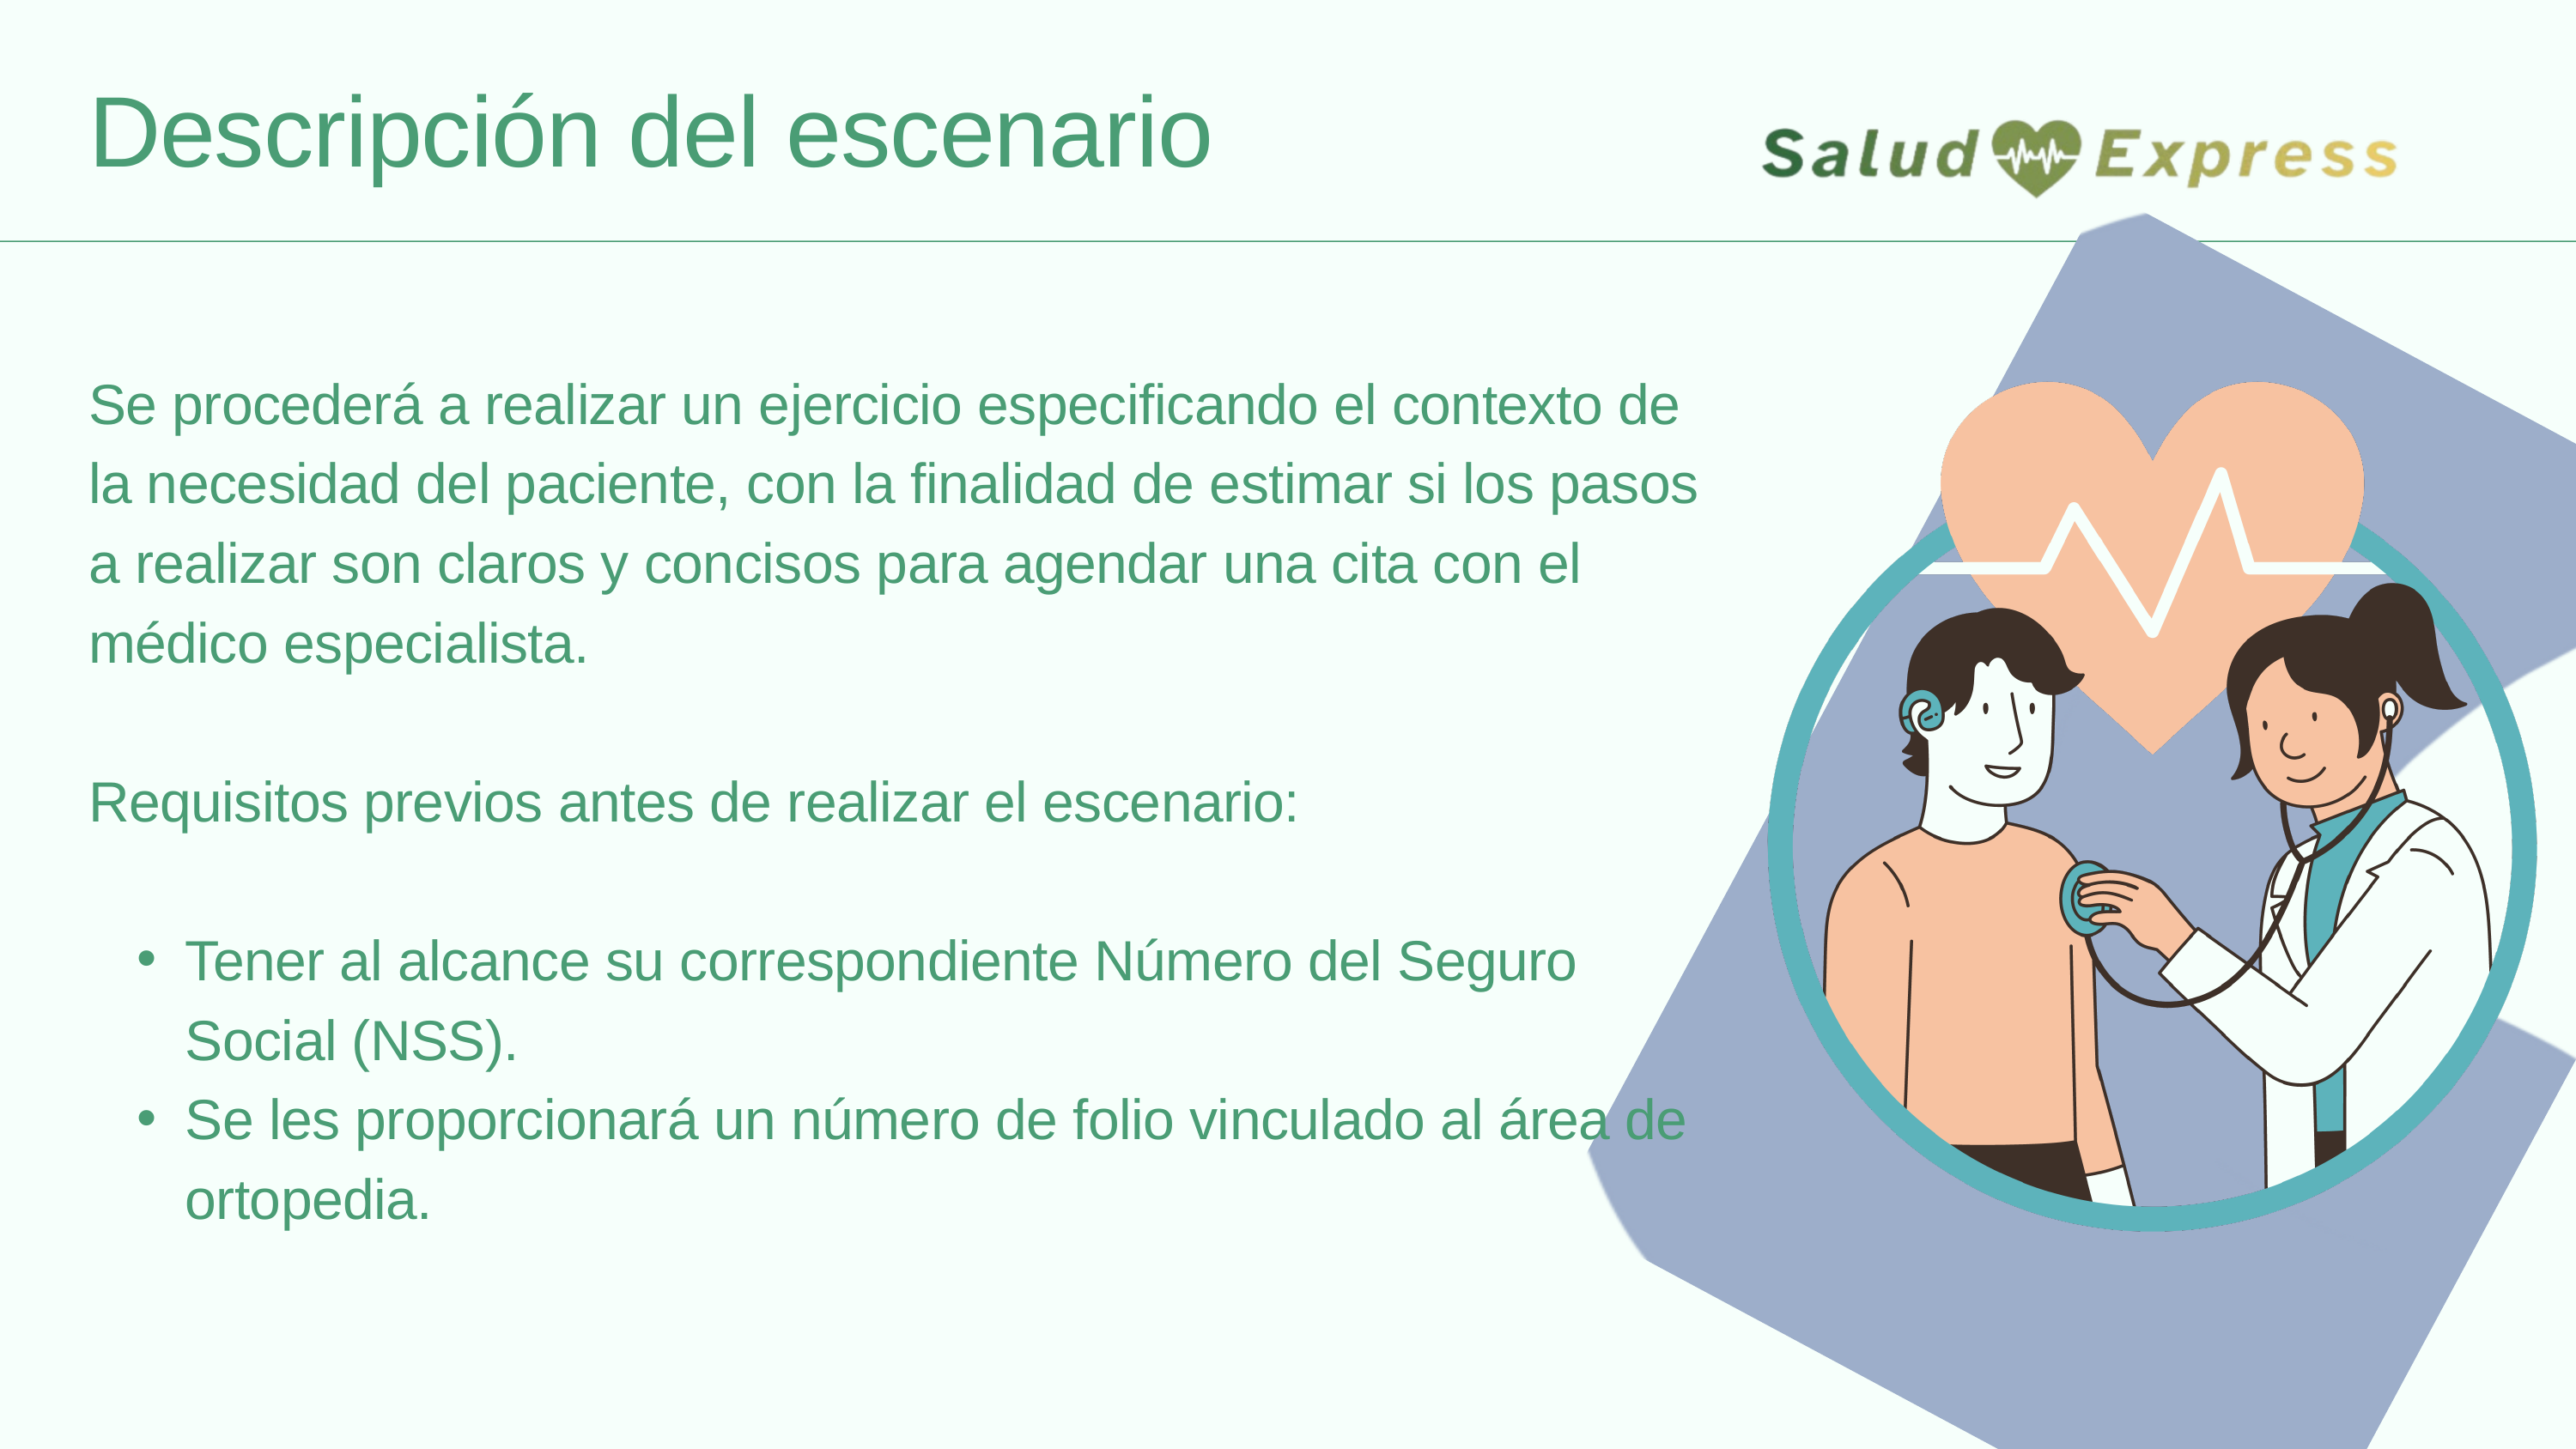

Descripción del escenario

Se procederá a realizar un ejercicio especificando el contexto de la necesidad del paciente, con la finalidad de estimar si los pasos a realizar son claros y concisos para agendar una cita con el médico especialista.

Requisitos previos antes de realizar el escenario:

Tener al alcance su correspondiente Número del Seguro Social (NSS).
Se les proporcionará un número de folio vinculado al área de ortopedia.